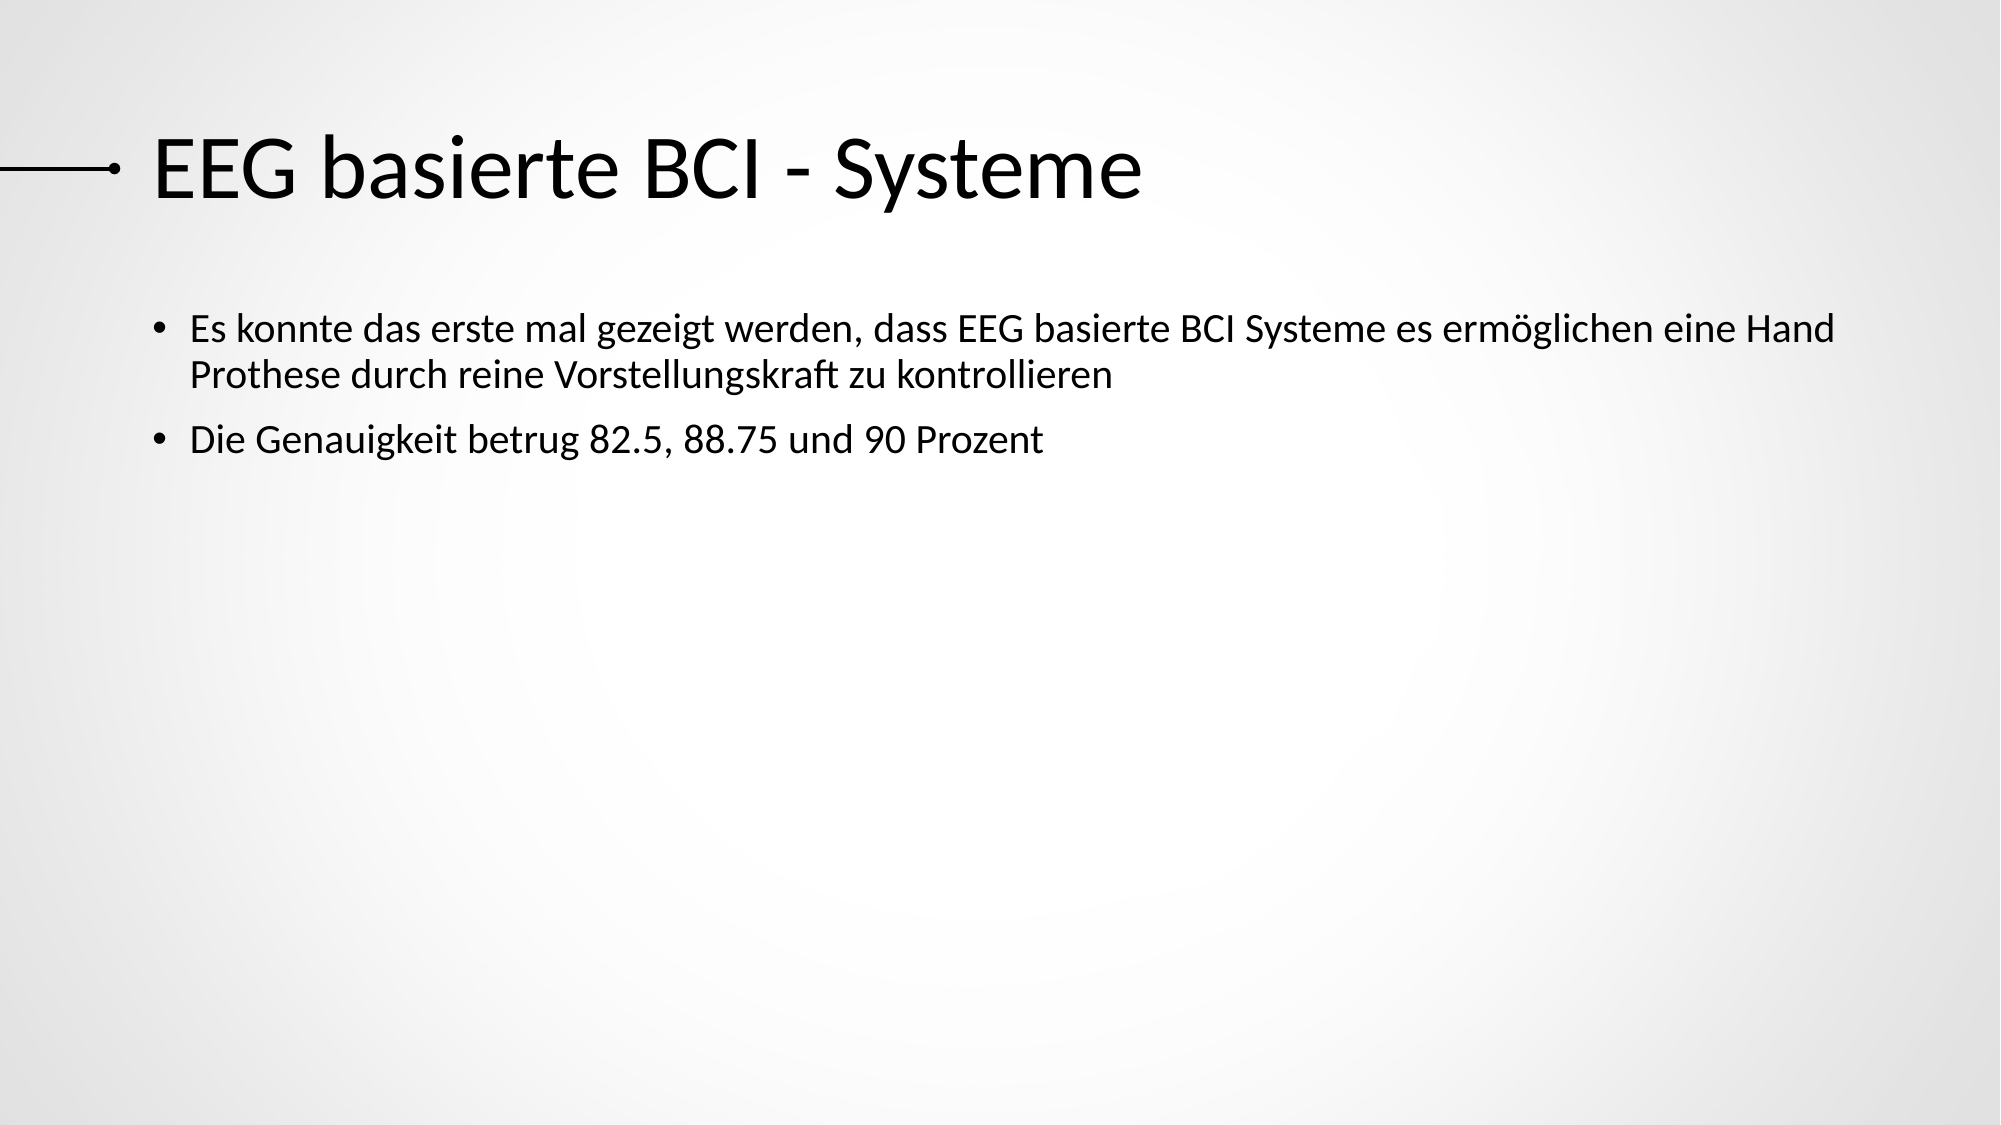

# EEG basierte BCI - Systeme

Es konnte das erste mal gezeigt werden, dass EEG basierte BCI Systeme es ermöglichen eine Hand Prothese durch reine Vorstellungskraft zu kontrollieren
Die Genauigkeit betrug 82.5, 88.75 und 90 Prozent